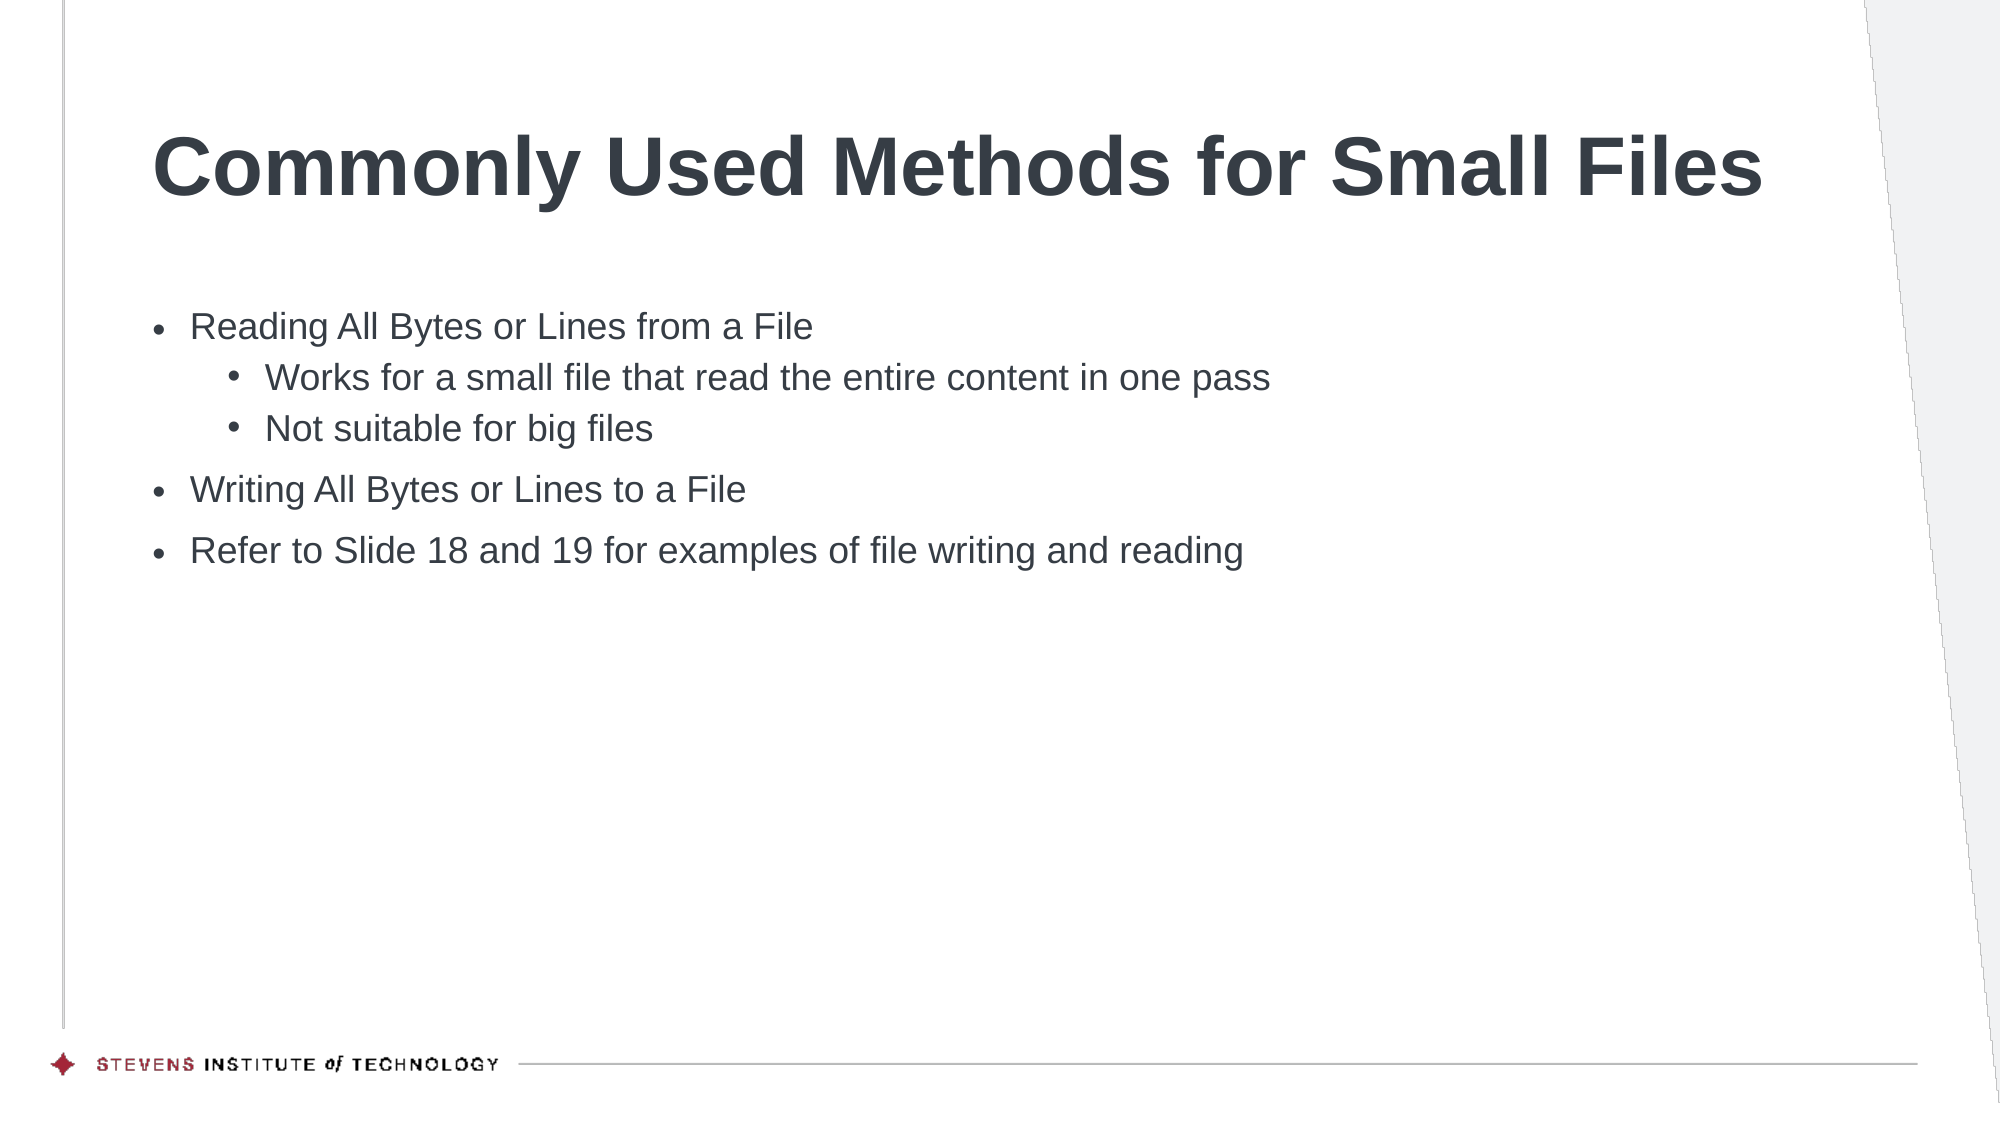

# Commonly Used Methods for Small Files
Reading All Bytes or Lines from a File
Works for a small file that read the entire content in one pass
Not suitable for big files
Writing All Bytes or Lines to a File
Refer to Slide 18 and 19 for examples of file writing and reading